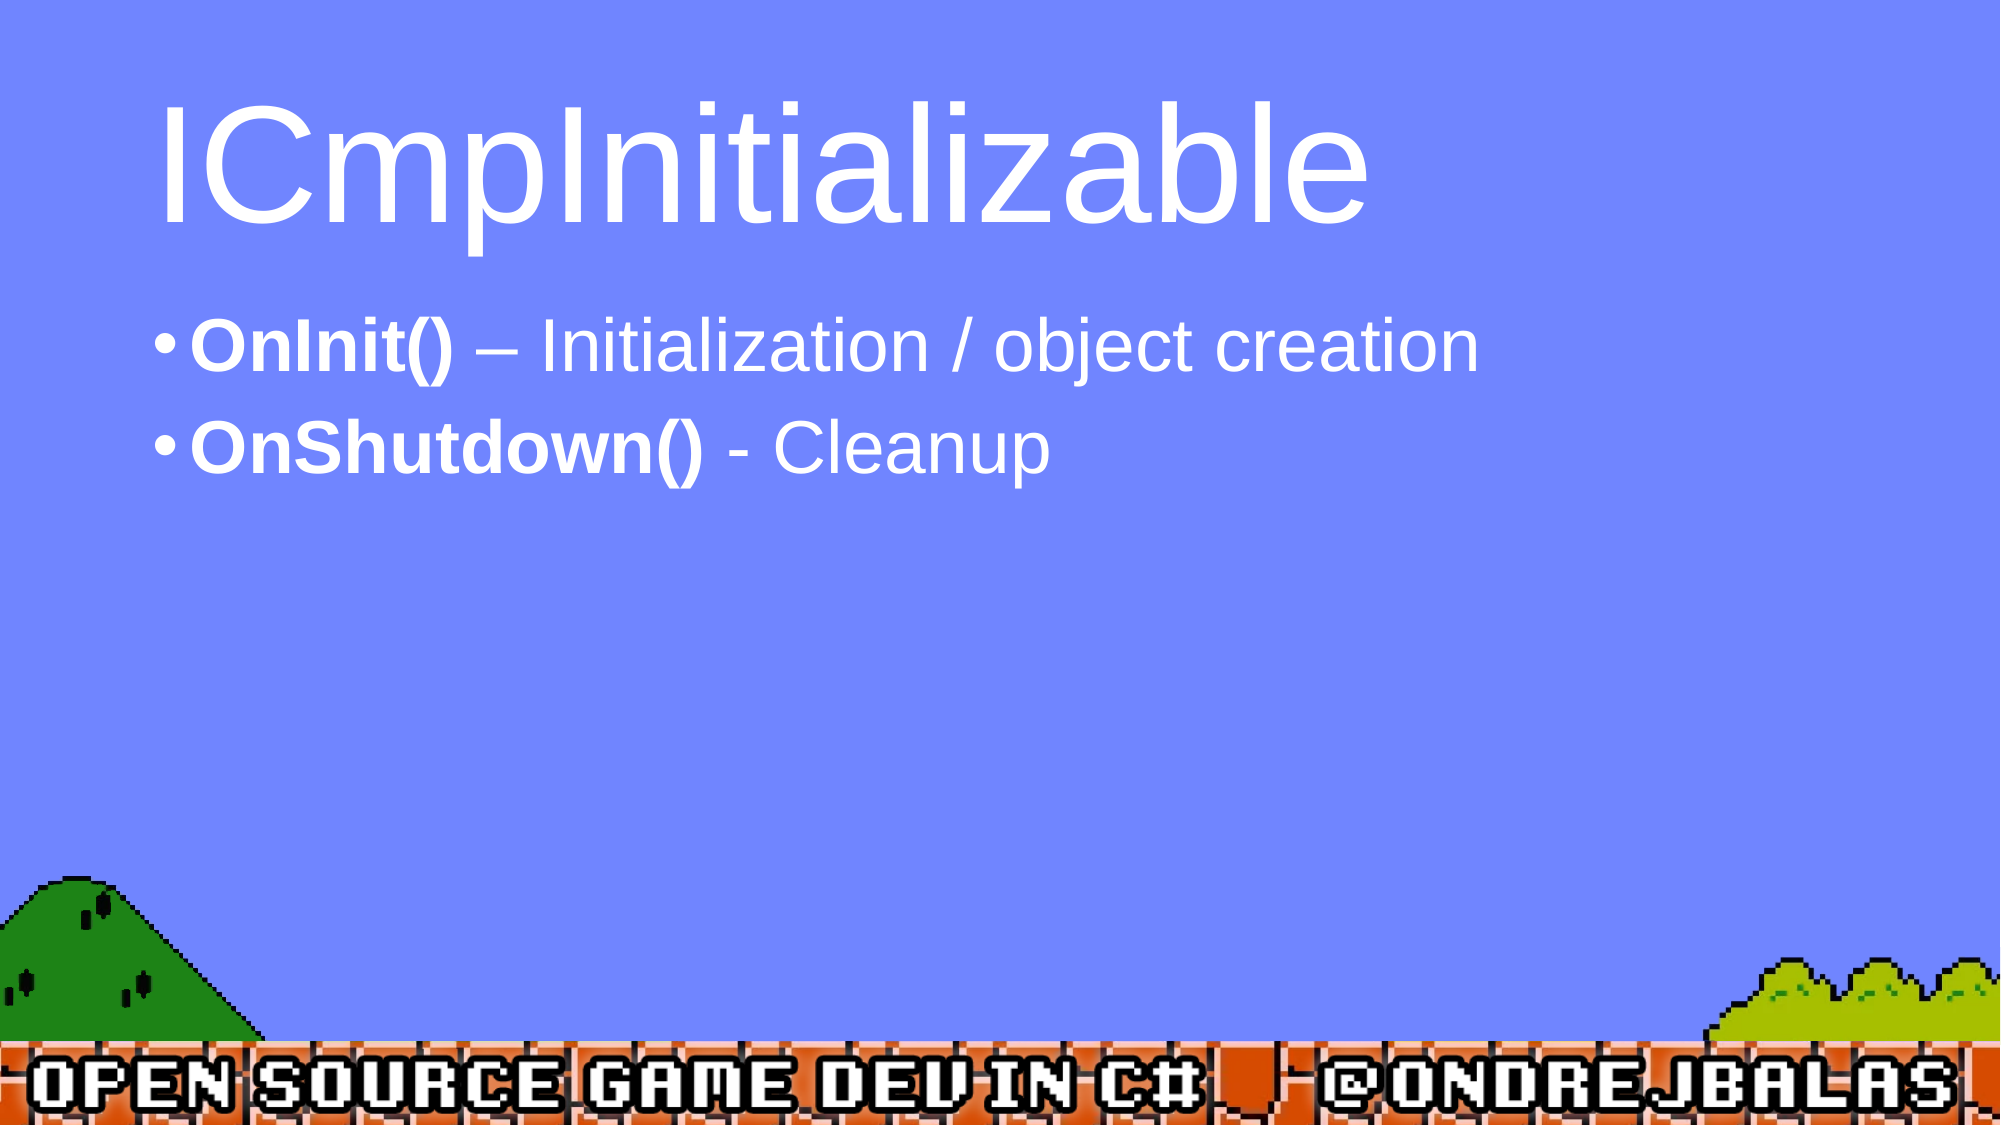

# ICmpInitializable
OnInit() – Initialization / object creation
OnShutdown() - Cleanup